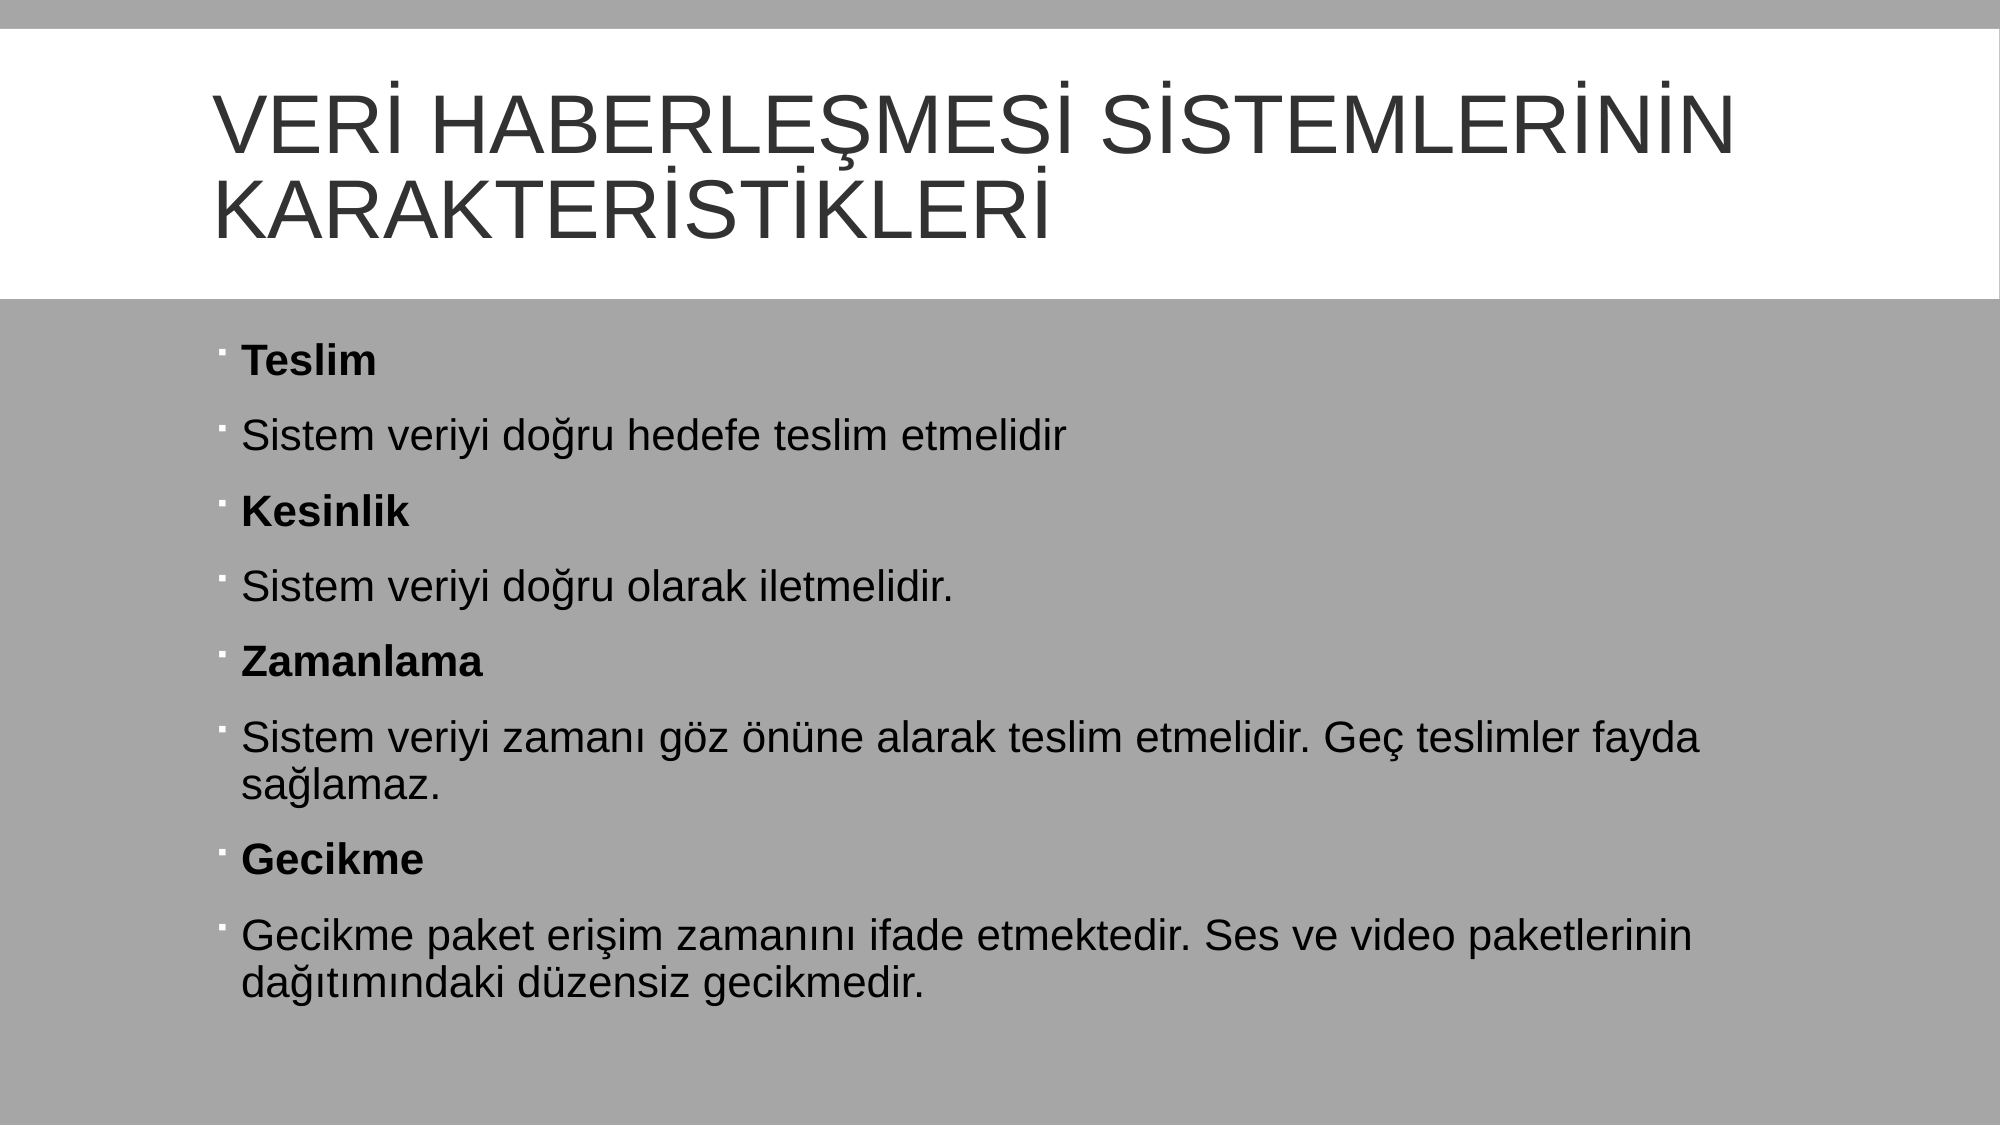

# Veri Haberleşmesi Sistemlerinin Karakteristikleri
Teslim
Sistem veriyi doğru hedefe teslim etmelidir
Kesinlik
Sistem veriyi doğru olarak iletmelidir.
Zamanlama
Sistem veriyi zamanı göz önüne alarak teslim etmelidir. Geç teslimler fayda sağlamaz.
Gecikme
Gecikme paket erişim zamanını ifade etmektedir. Ses ve video paketlerinin dağıtımındaki düzensiz gecikmedir.